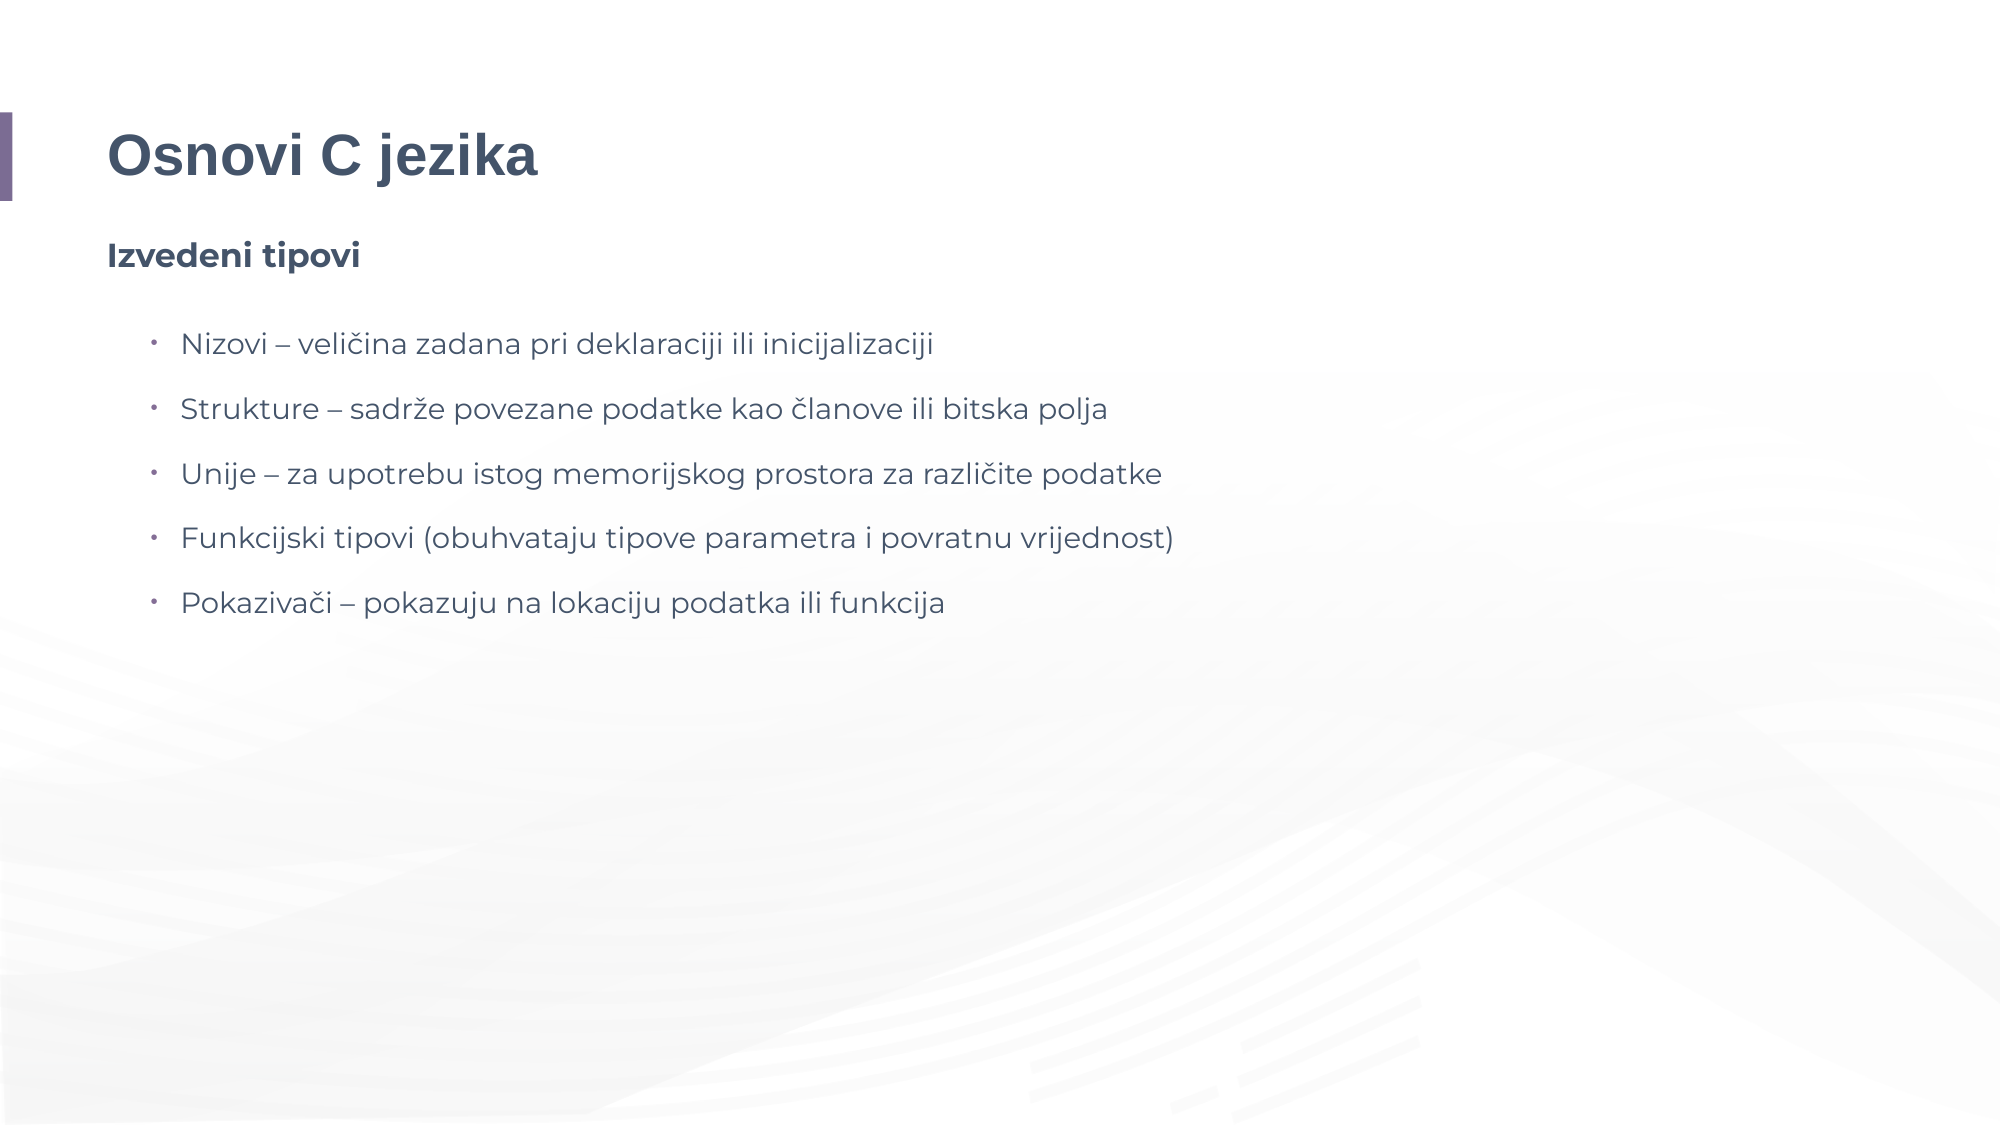

# Osnovi C jezika
Izvedeni tipovi

Nizovi – veličina zadana pri deklaraciji ili inicijalizaciji
Strukture – sadrže povezane podatke kao članove ili bitska polja
Unije – za upotrebu istog memorijskog prostora za različite podatke
Funkcijski tipovi (obuhvataju tipove parametra i povratnu vrijednost)
Pokazivači – pokazuju na lokaciju podatka ili funkcija